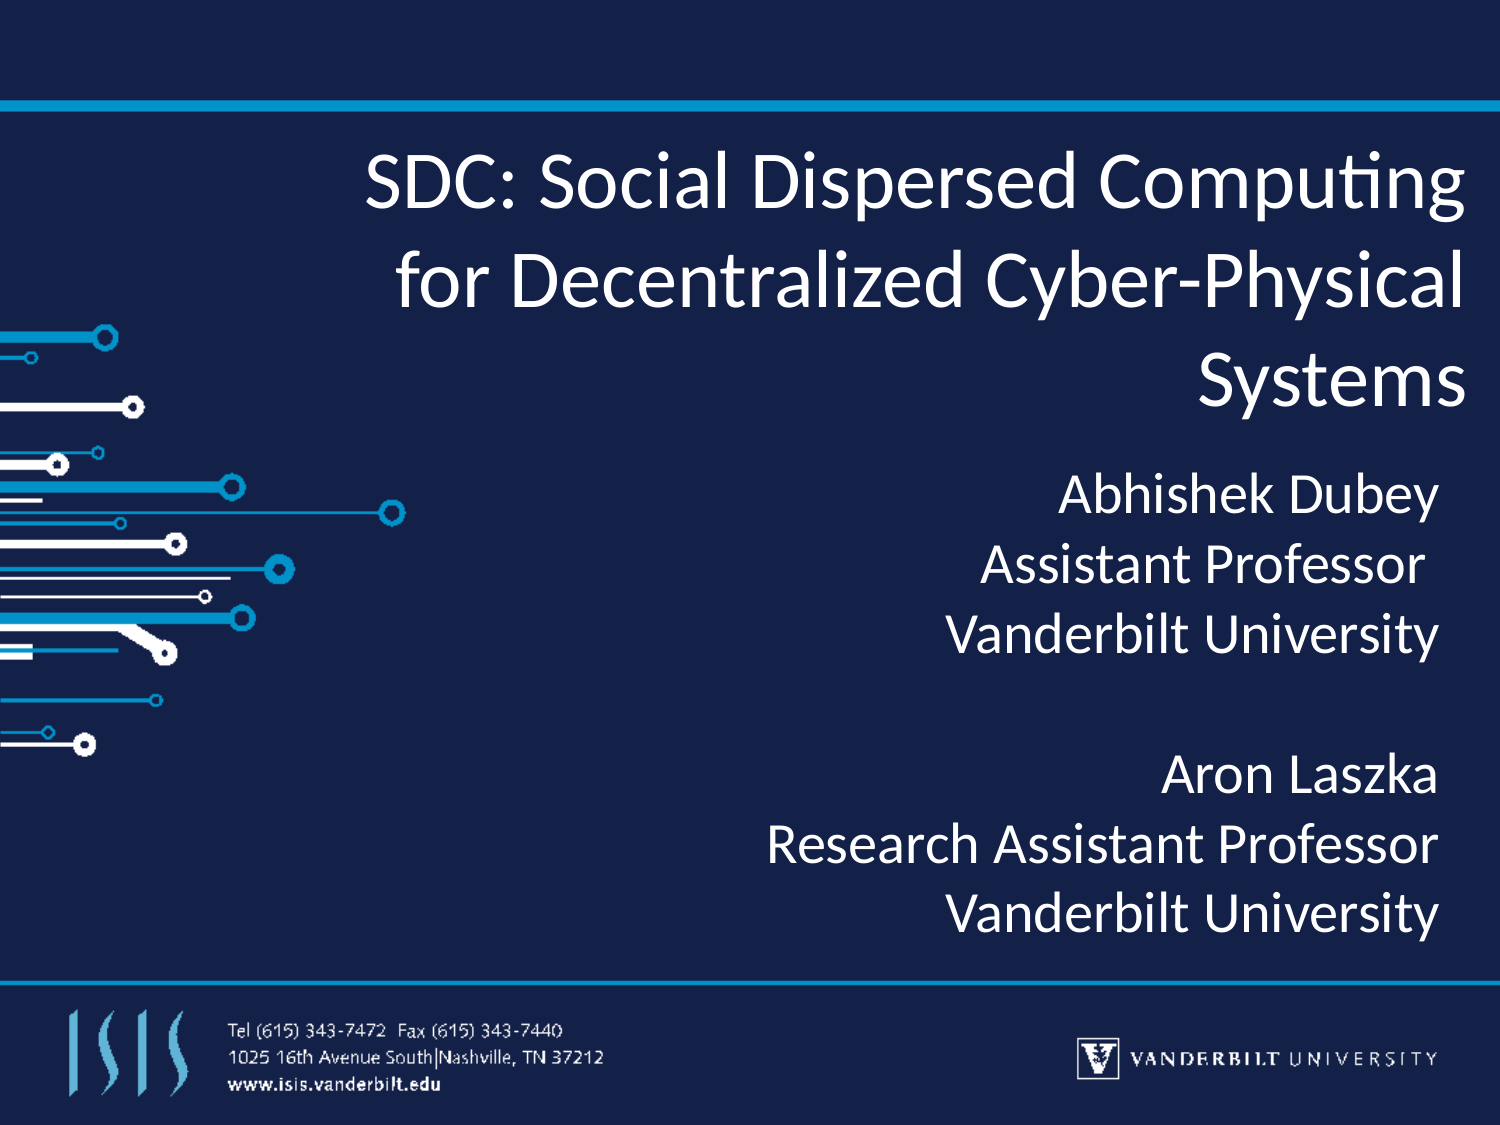

# SDC: Social Dispersed Computing for Decentralized Cyber-Physical Systems
Abhishek Dubey
Assistant Professor
Vanderbilt University

Aron Laszka
Research Assistant Professor
Vanderbilt University